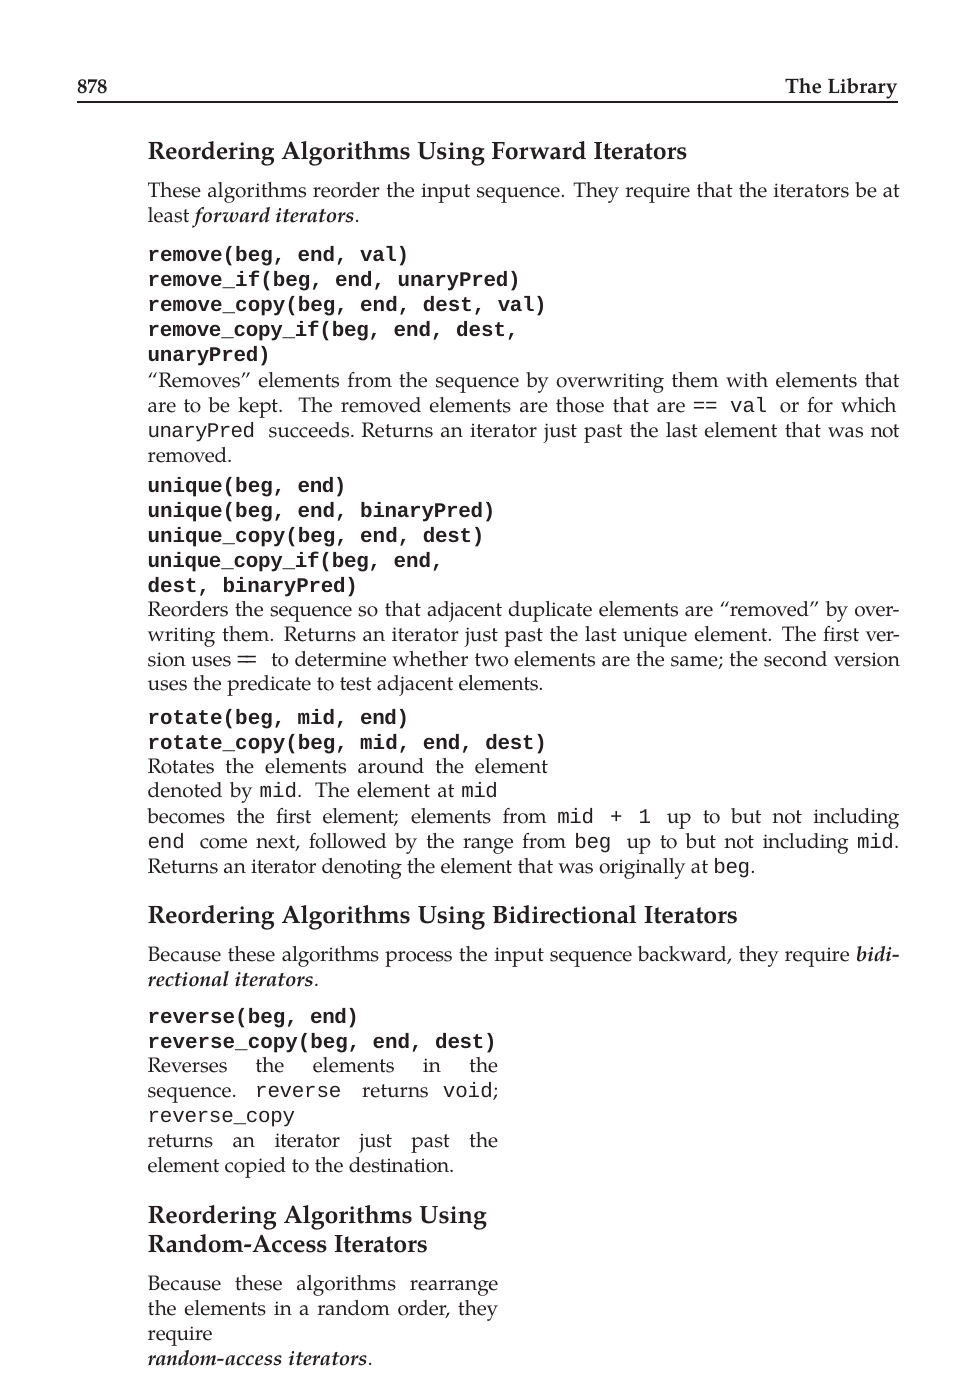

878
The Library

Reordering Algorithms Using Forward Iterators
These algorithms reorder the input sequence. They require that the iterators be at least forward iterators.
remove(beg, end, val) remove_if(beg, end, unaryPred) remove_copy(beg, end, dest, val)
remove_copy_if(beg, end, dest, unaryPred)
“Removes” elements from the sequence by overwriting them with elements that are to be kept. The removed elements are those that are == val or for which
unaryPred succeeds. Returns an iterator just past the last element that was not removed.
unique(beg, end) unique(beg, end, binaryPred) unique_copy(beg, end, dest)
unique_copy_if(beg, end, dest, binaryPred)
Reorders the sequence so that adjacent duplicate elements are “removed” by over- writing them. Returns an iterator just past the last unique element. The first ver- sion uses == to determine whether two elements are the same; the second version uses the predicate to test adjacent elements.
rotate(beg, mid, end) rotate_copy(beg, mid, end, dest)
Rotates the elements around the element denoted by mid. The element at mid
becomes the first element; elements from mid + 1 up to but not including end come next, followed by the range from beg up to but not including mid. Returns an iterator denoting the element that was originally at beg.
Reordering Algorithms Using Bidirectional Iterators
Because these algorithms process the input sequence backward, they require bidi- rectional iterators.
reverse(beg, end) reverse_copy(beg, end, dest)
Reverses the elements in the sequence. reverse returns void; reverse_copy
returns an iterator just past the element copied to the destination.
Reordering Algorithms Using Random-Access Iterators
Because these algorithms rearrange the elements in a random order, they require
random-access iterators.
random_shuffle(beg, end) random_shuffle(beg, end, rand) shuffle(beg, end, Uniform_rand)
Shuffles the elements in the input sequence. The second version takes a callable that must take a positive integer value and produce a uniformly distributed ran- dom integer in the exclusive range from 0 to the given value. The third argument